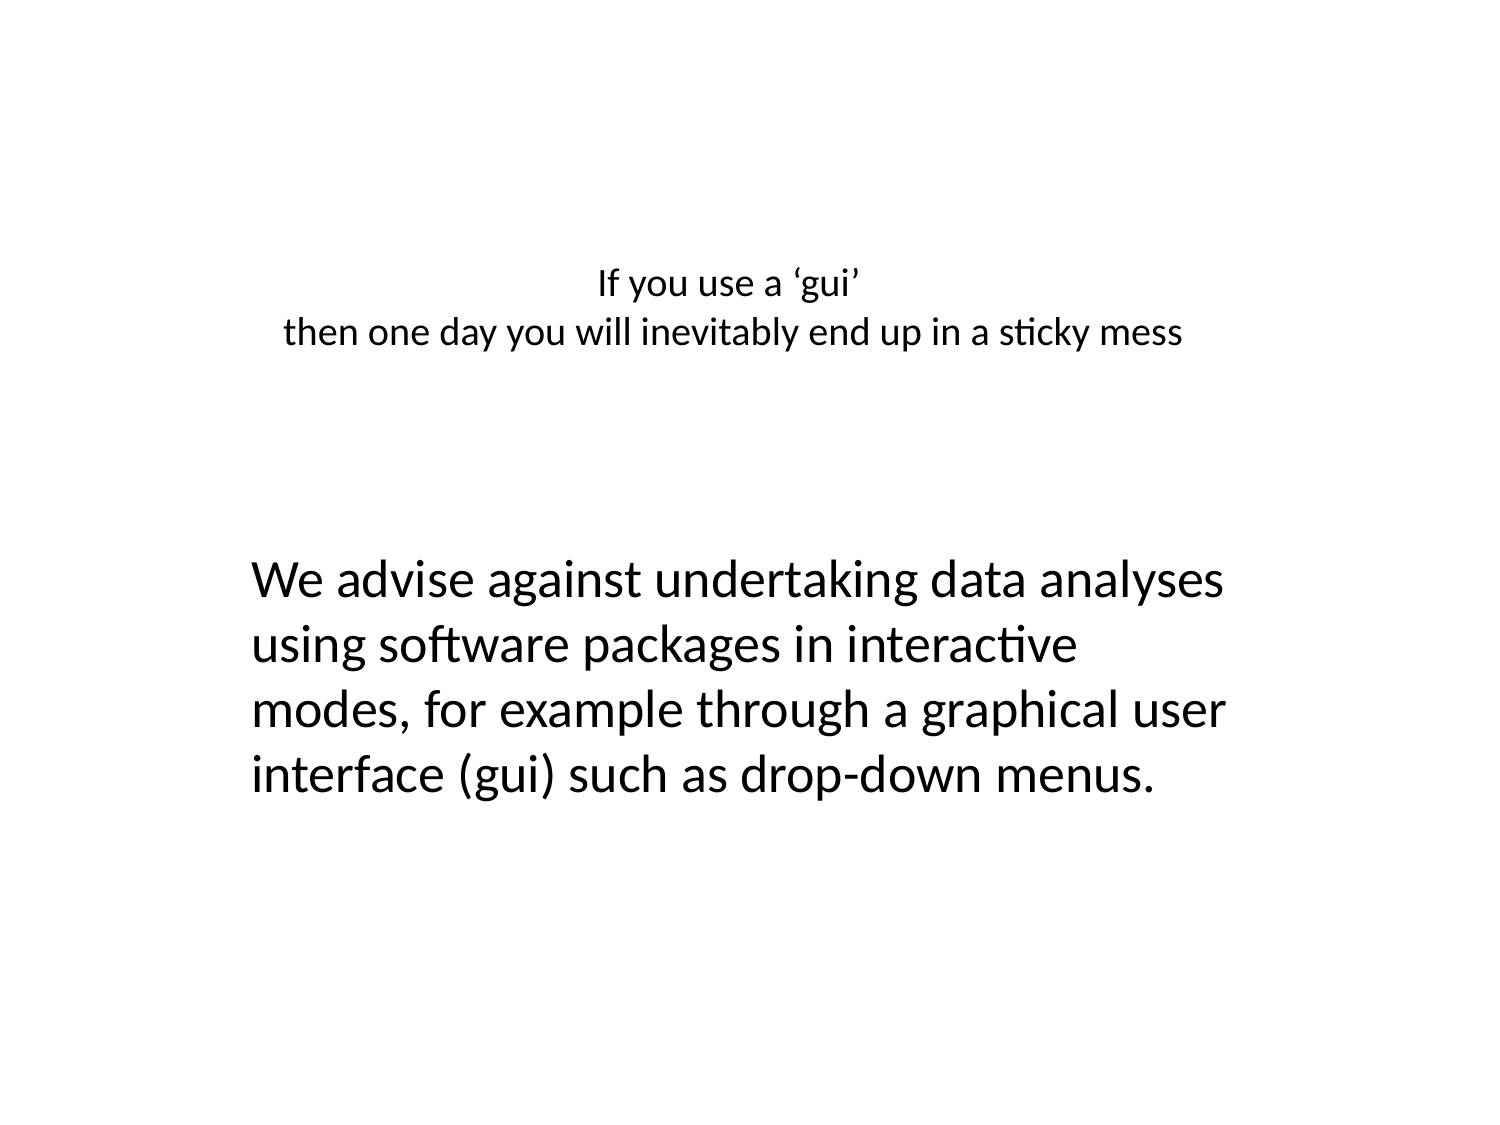

# If you use a ‘gui’ then one day you will inevitably end up in a sticky mess
We advise against undertaking data analyses using software packages in interactive modes, for example through a graphical user interface (gui) such as drop-down menus.